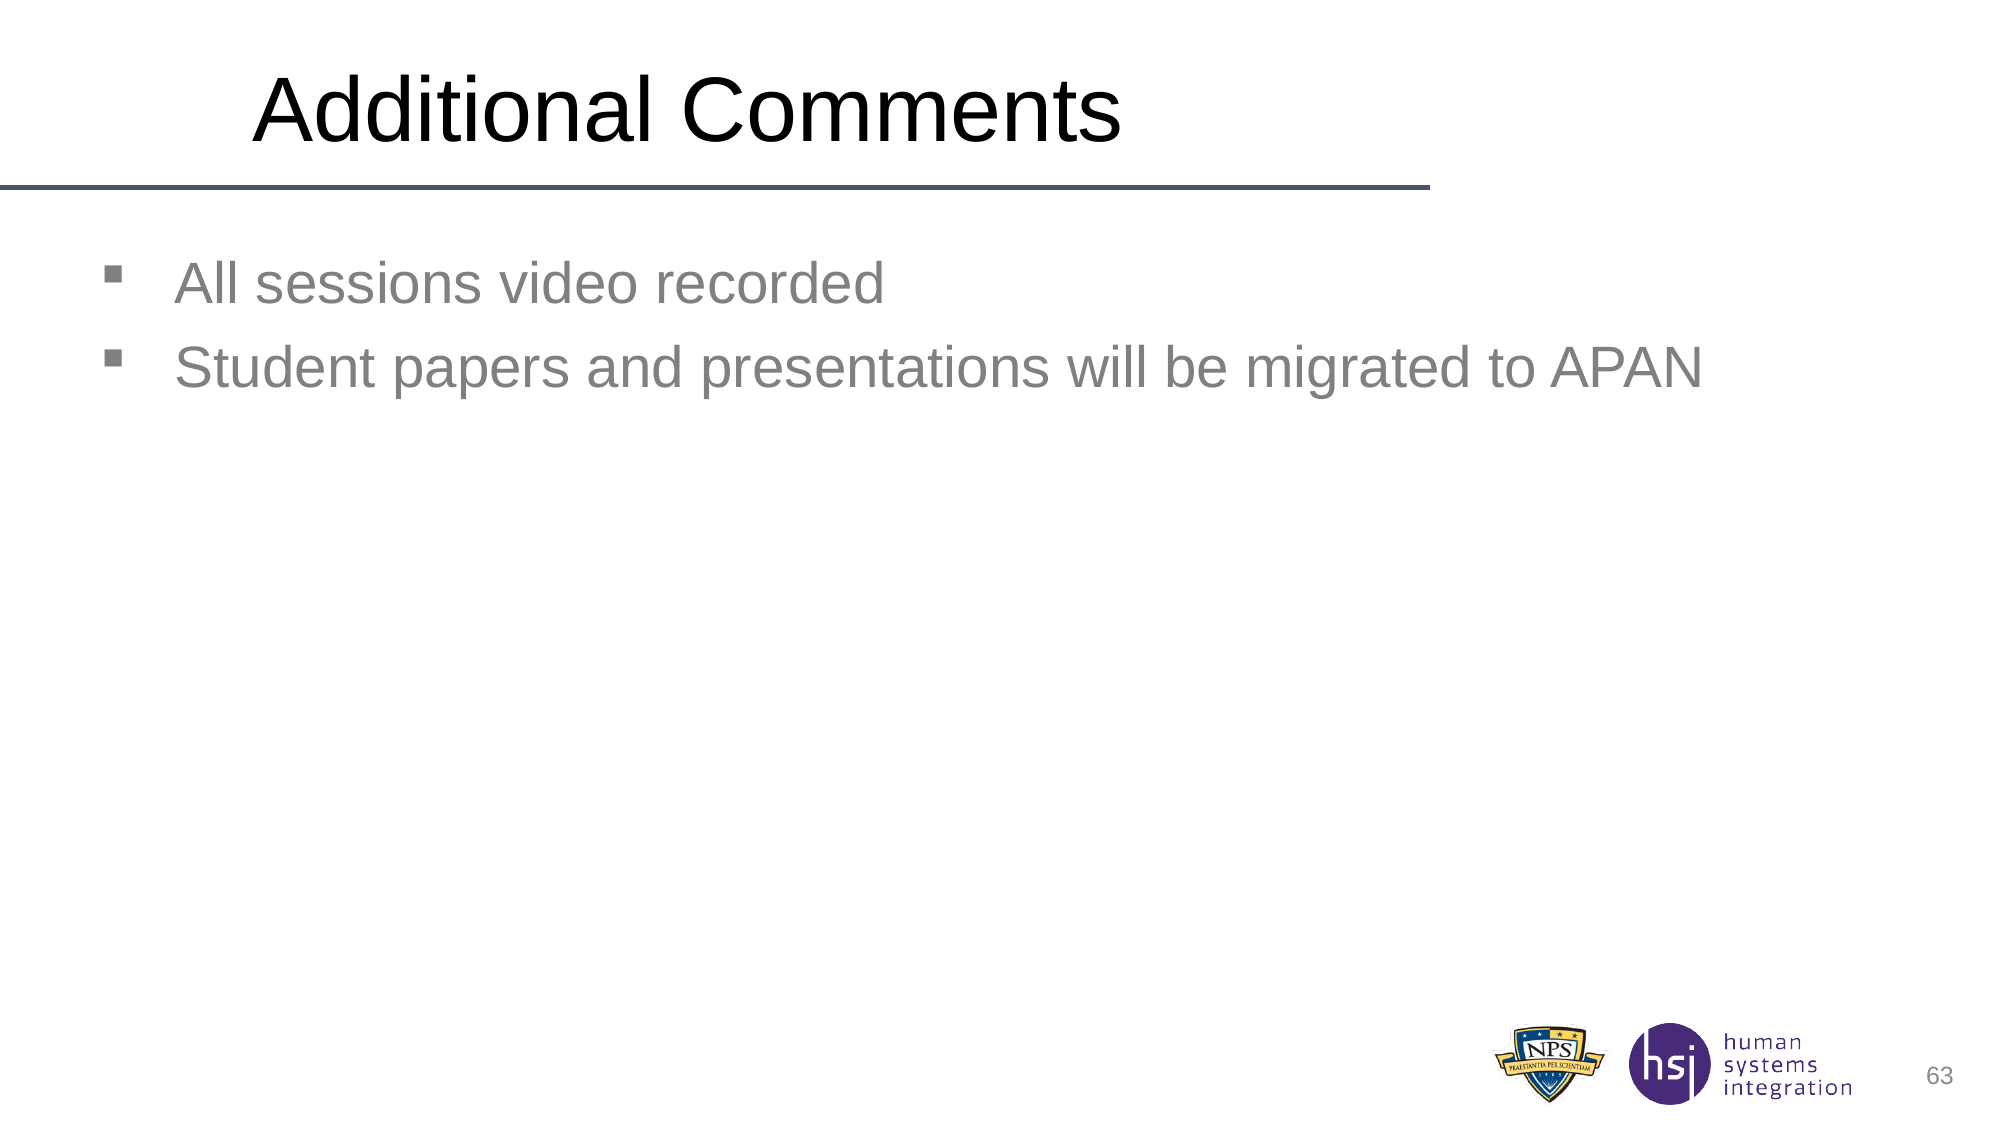

# Additional Comments
All sessions video recorded
Student papers and presentations will be migrated to APAN
63